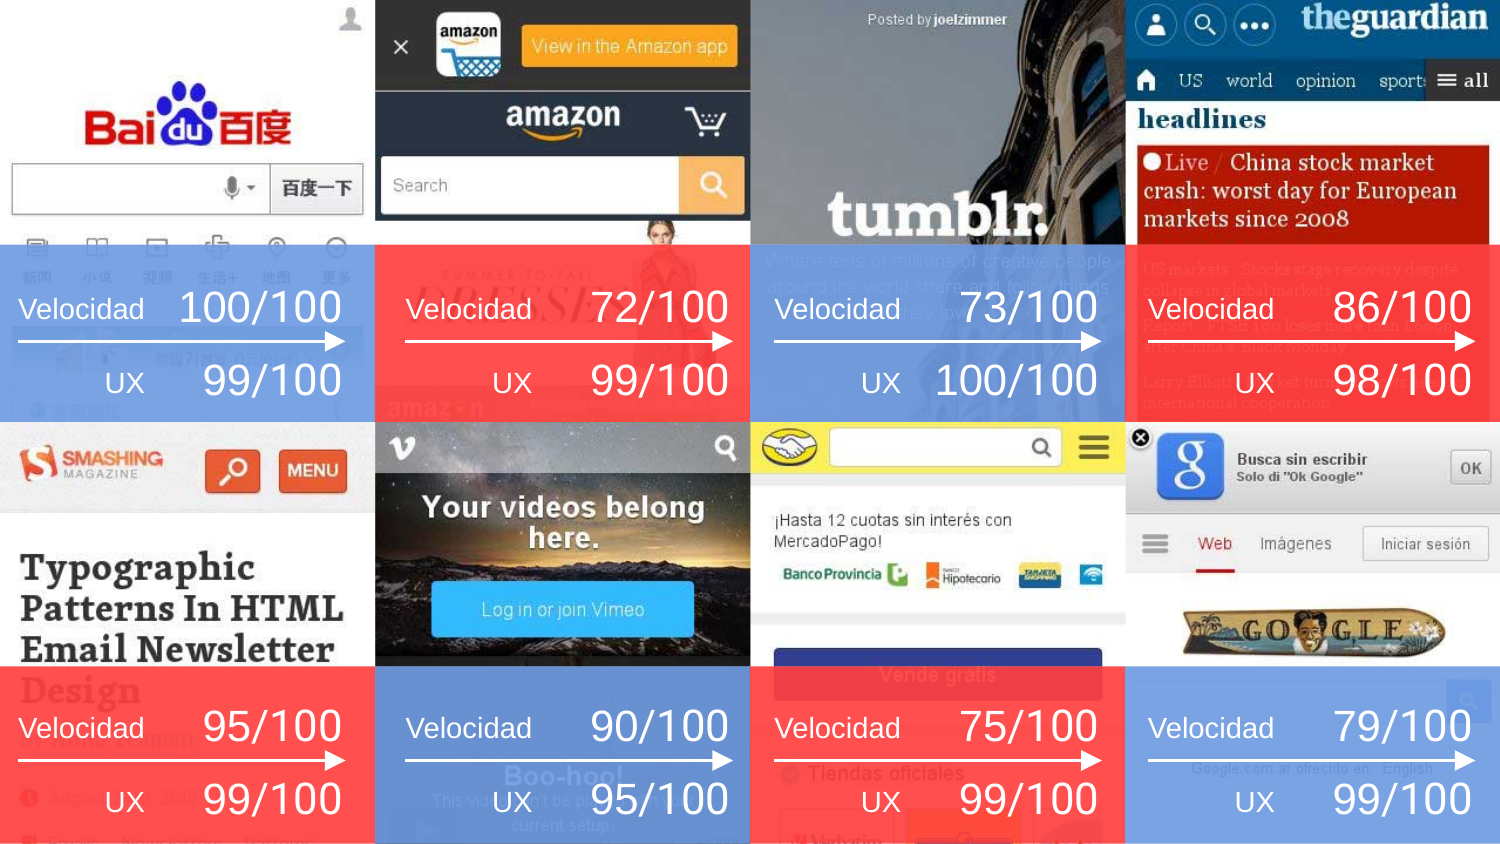

100/100
72/100
73/100
86/100
Velocidad
Velocidad
Velocidad
Velocidad
99/100
99/100
100/100
98/100
UX
UX
UX
UX

95/100
90/100
75/100
79/100
Velocidad
Velocidad
Velocidad
Velocidad
99/100
95/100
99/100
99/100
UX
UX
UX
UX